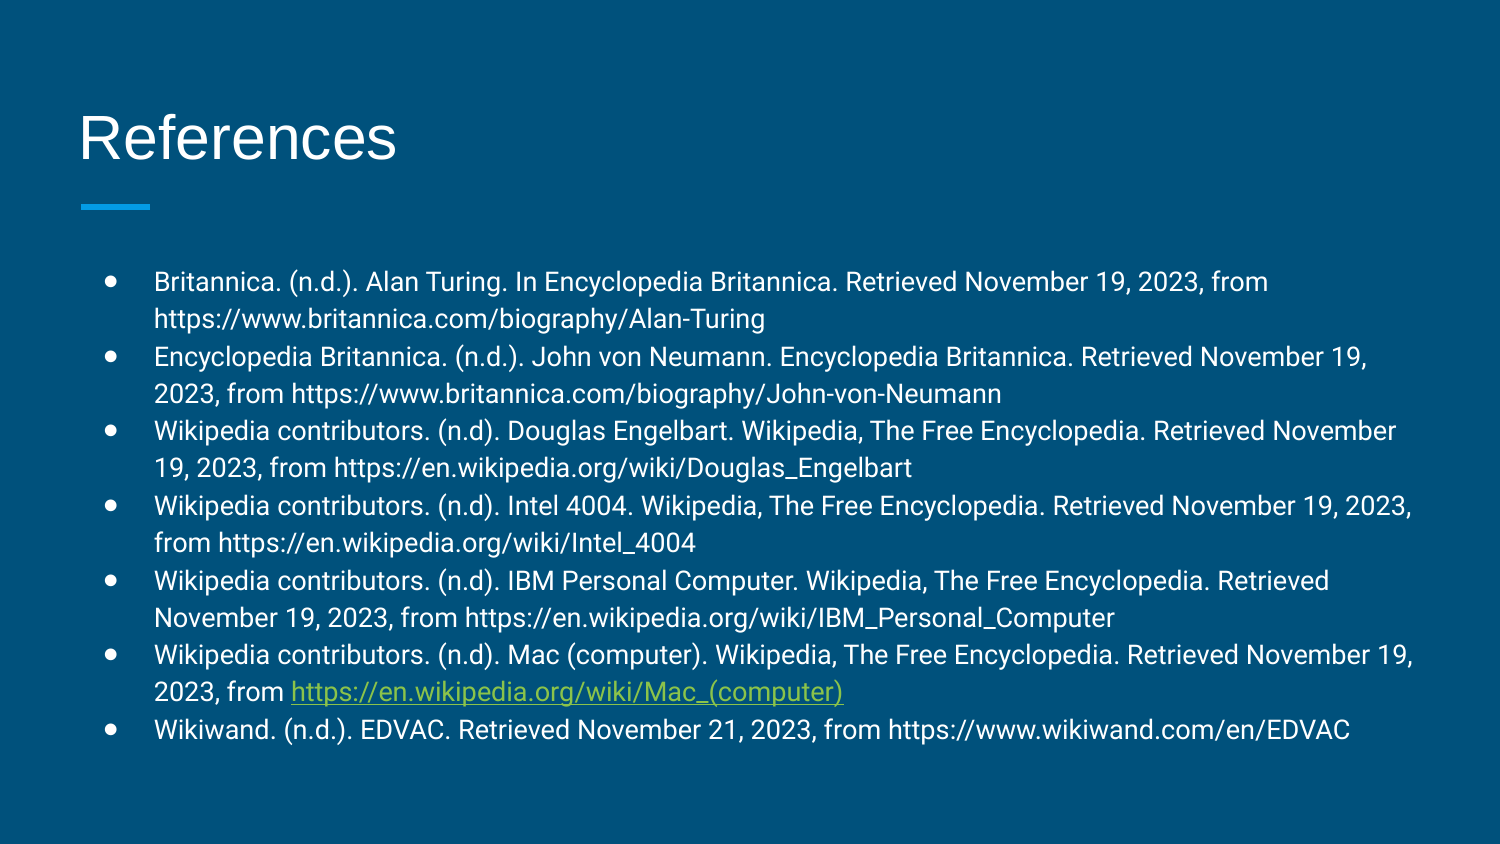

# References
Britannica. (n.d.). Alan Turing. In Encyclopedia Britannica. Retrieved November 19, 2023, from https://www.britannica.com/biography/Alan-Turing
Encyclopedia Britannica. (n.d.). John von Neumann. Encyclopedia Britannica. Retrieved November 19, 2023, from https://www.britannica.com/biography/John-von-Neumann
Wikipedia contributors. (n.d). Douglas Engelbart. Wikipedia, The Free Encyclopedia. Retrieved November 19, 2023, from https://en.wikipedia.org/wiki/Douglas_Engelbart
Wikipedia contributors. (n.d). Intel 4004. Wikipedia, The Free Encyclopedia. Retrieved November 19, 2023, from https://en.wikipedia.org/wiki/Intel_4004
Wikipedia contributors. (n.d). IBM Personal Computer. Wikipedia, The Free Encyclopedia. Retrieved November 19, 2023, from https://en.wikipedia.org/wiki/IBM_Personal_Computer
Wikipedia contributors. (n.d). Mac (computer). Wikipedia, The Free Encyclopedia. Retrieved November 19, 2023, from https://en.wikipedia.org/wiki/Mac_(computer)
Wikiwand. (n.d.). EDVAC. Retrieved November 21, 2023, from https://www.wikiwand.com/en/EDVAC